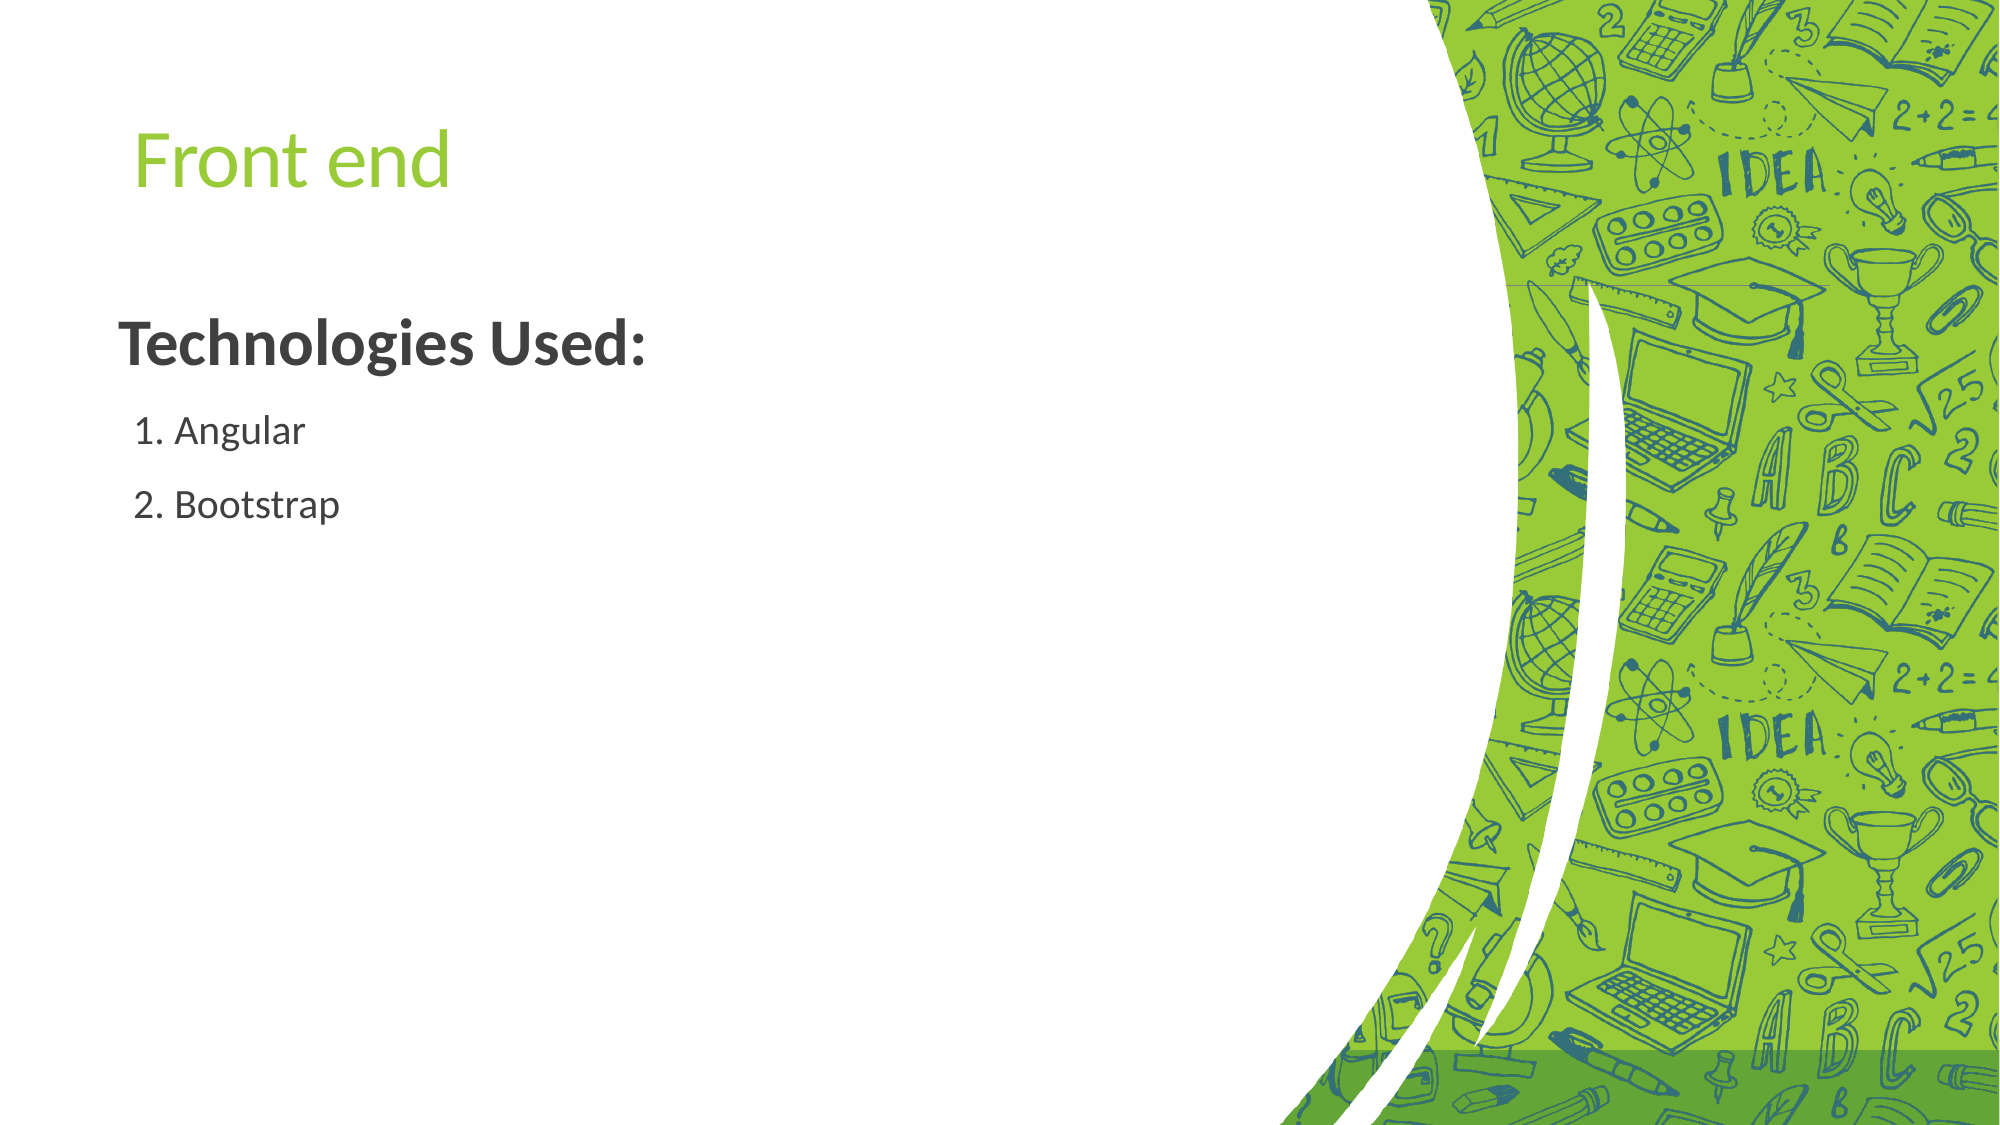

# Front end
Technologies Used:
1. Angular
2. Bootstrap